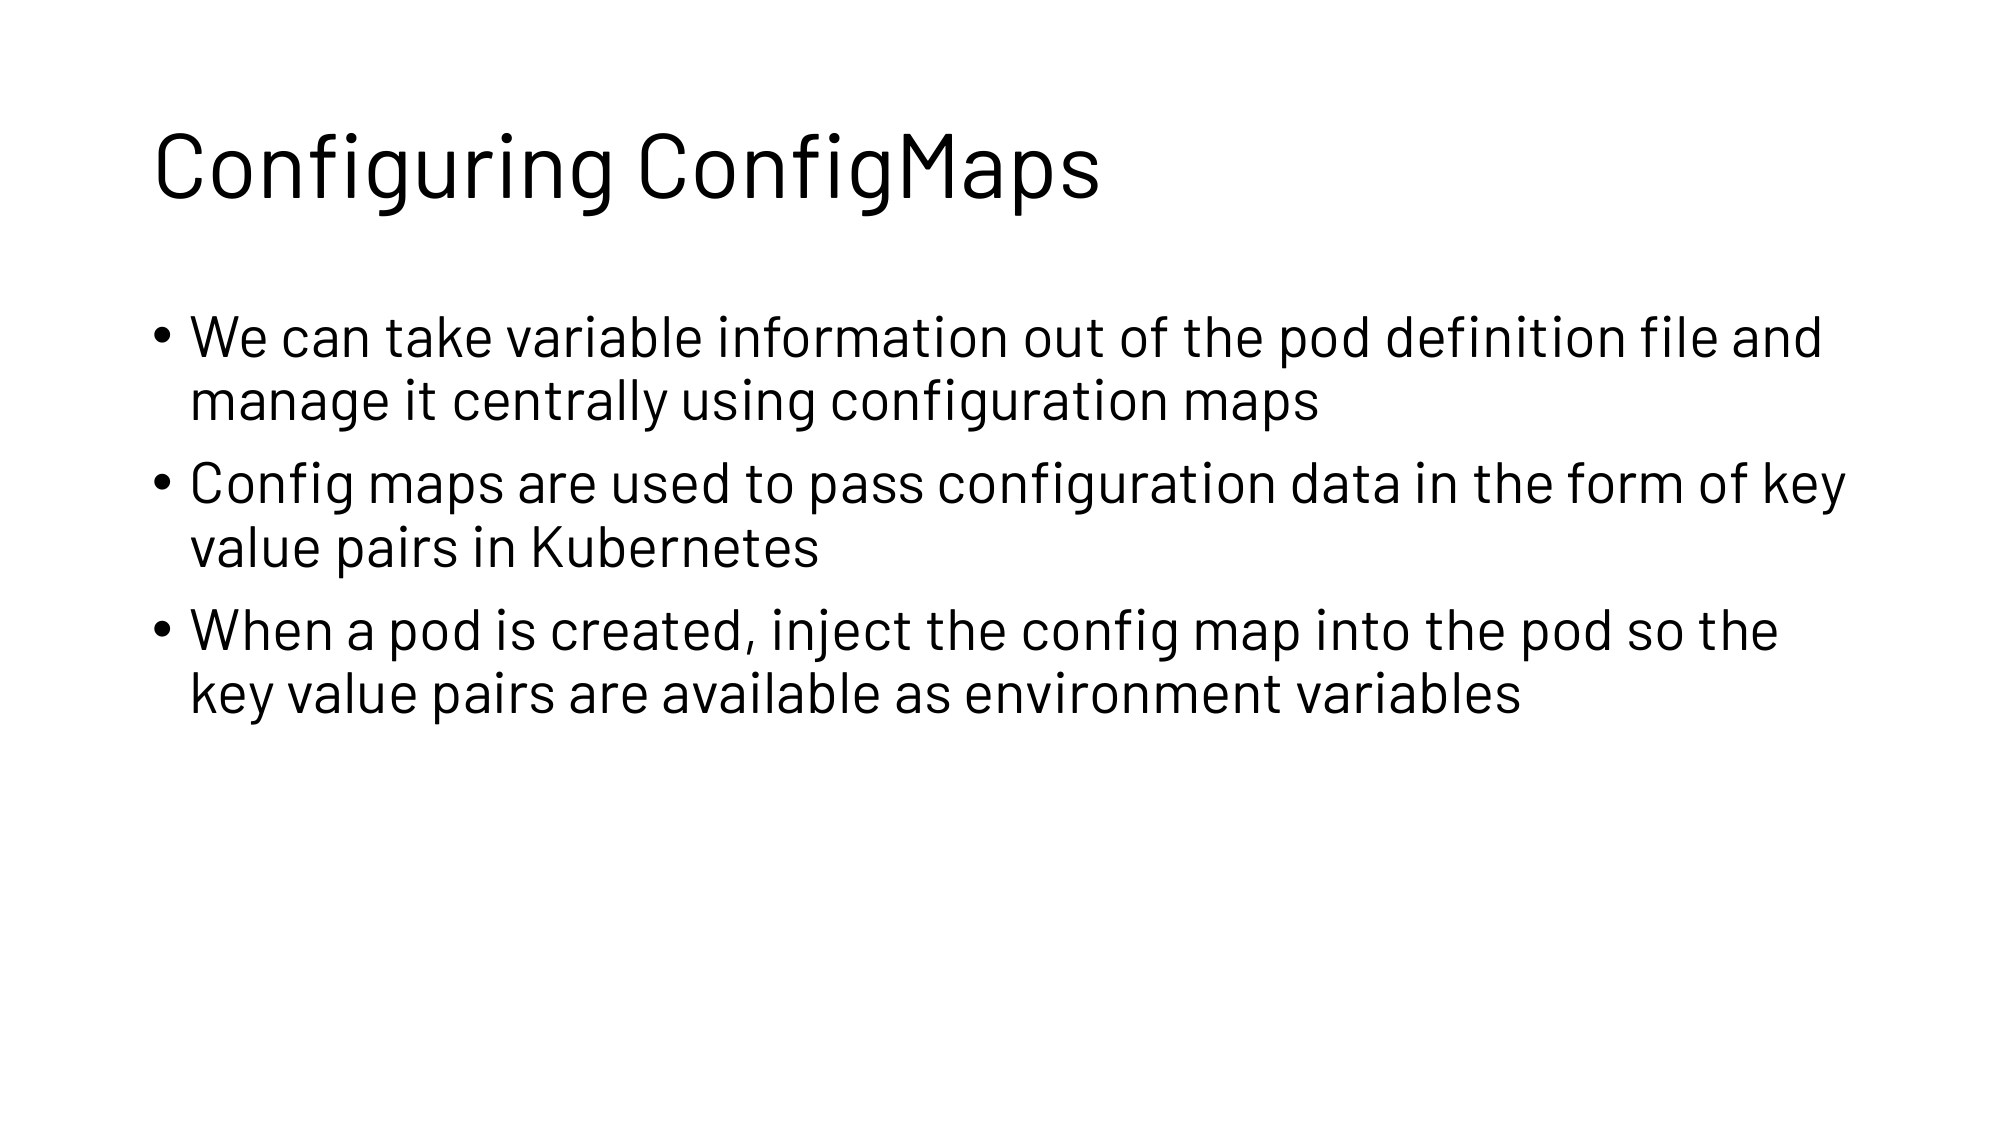

# Configuring ConfigMaps
We can take variable information out of the pod definition file and manage it centrally using configuration maps
Config maps are used to pass configuration data in the form of key value pairs in Kubernetes
When a pod is created, inject the config map into the pod so the key value pairs are available as environment variables